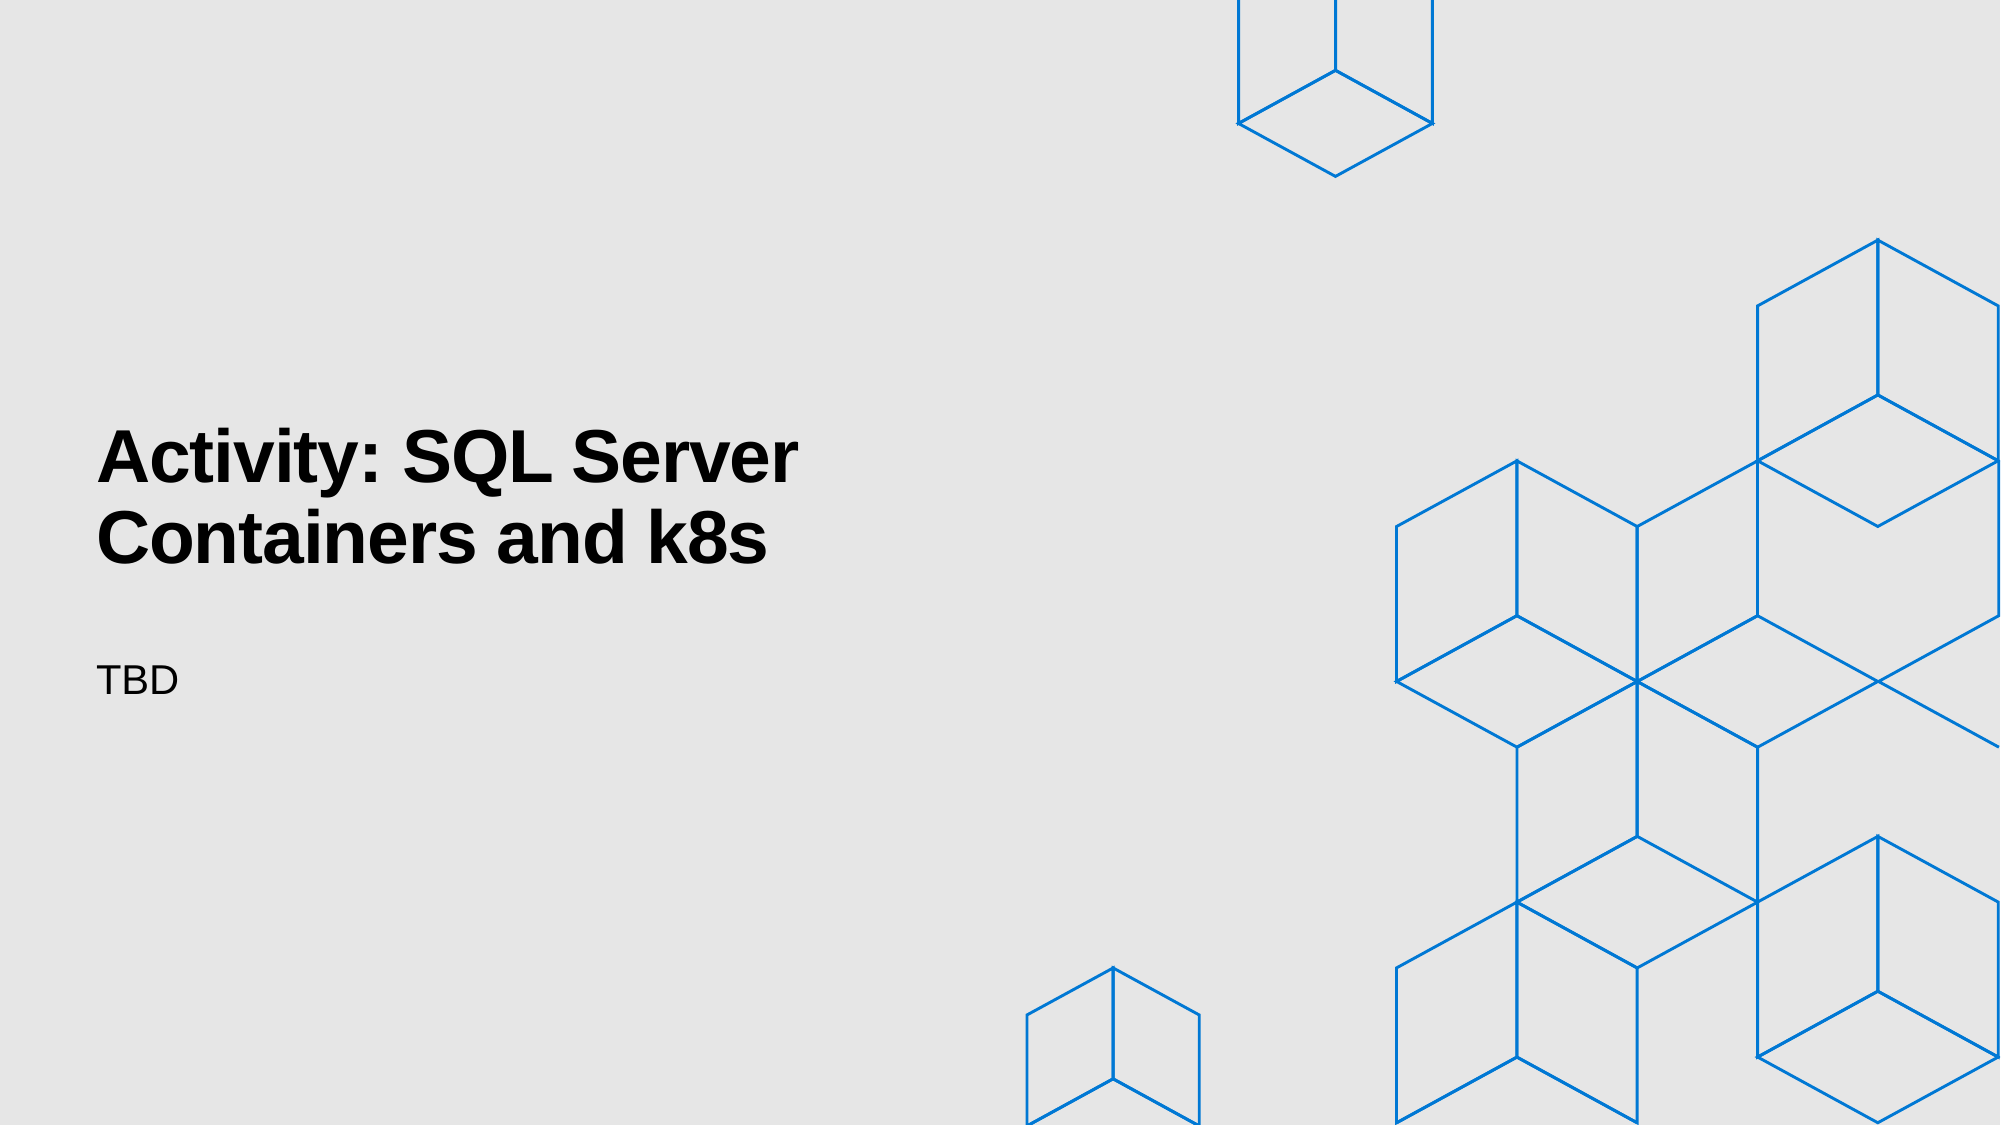

# Activity: SQL Server Containers and k8s
TBD